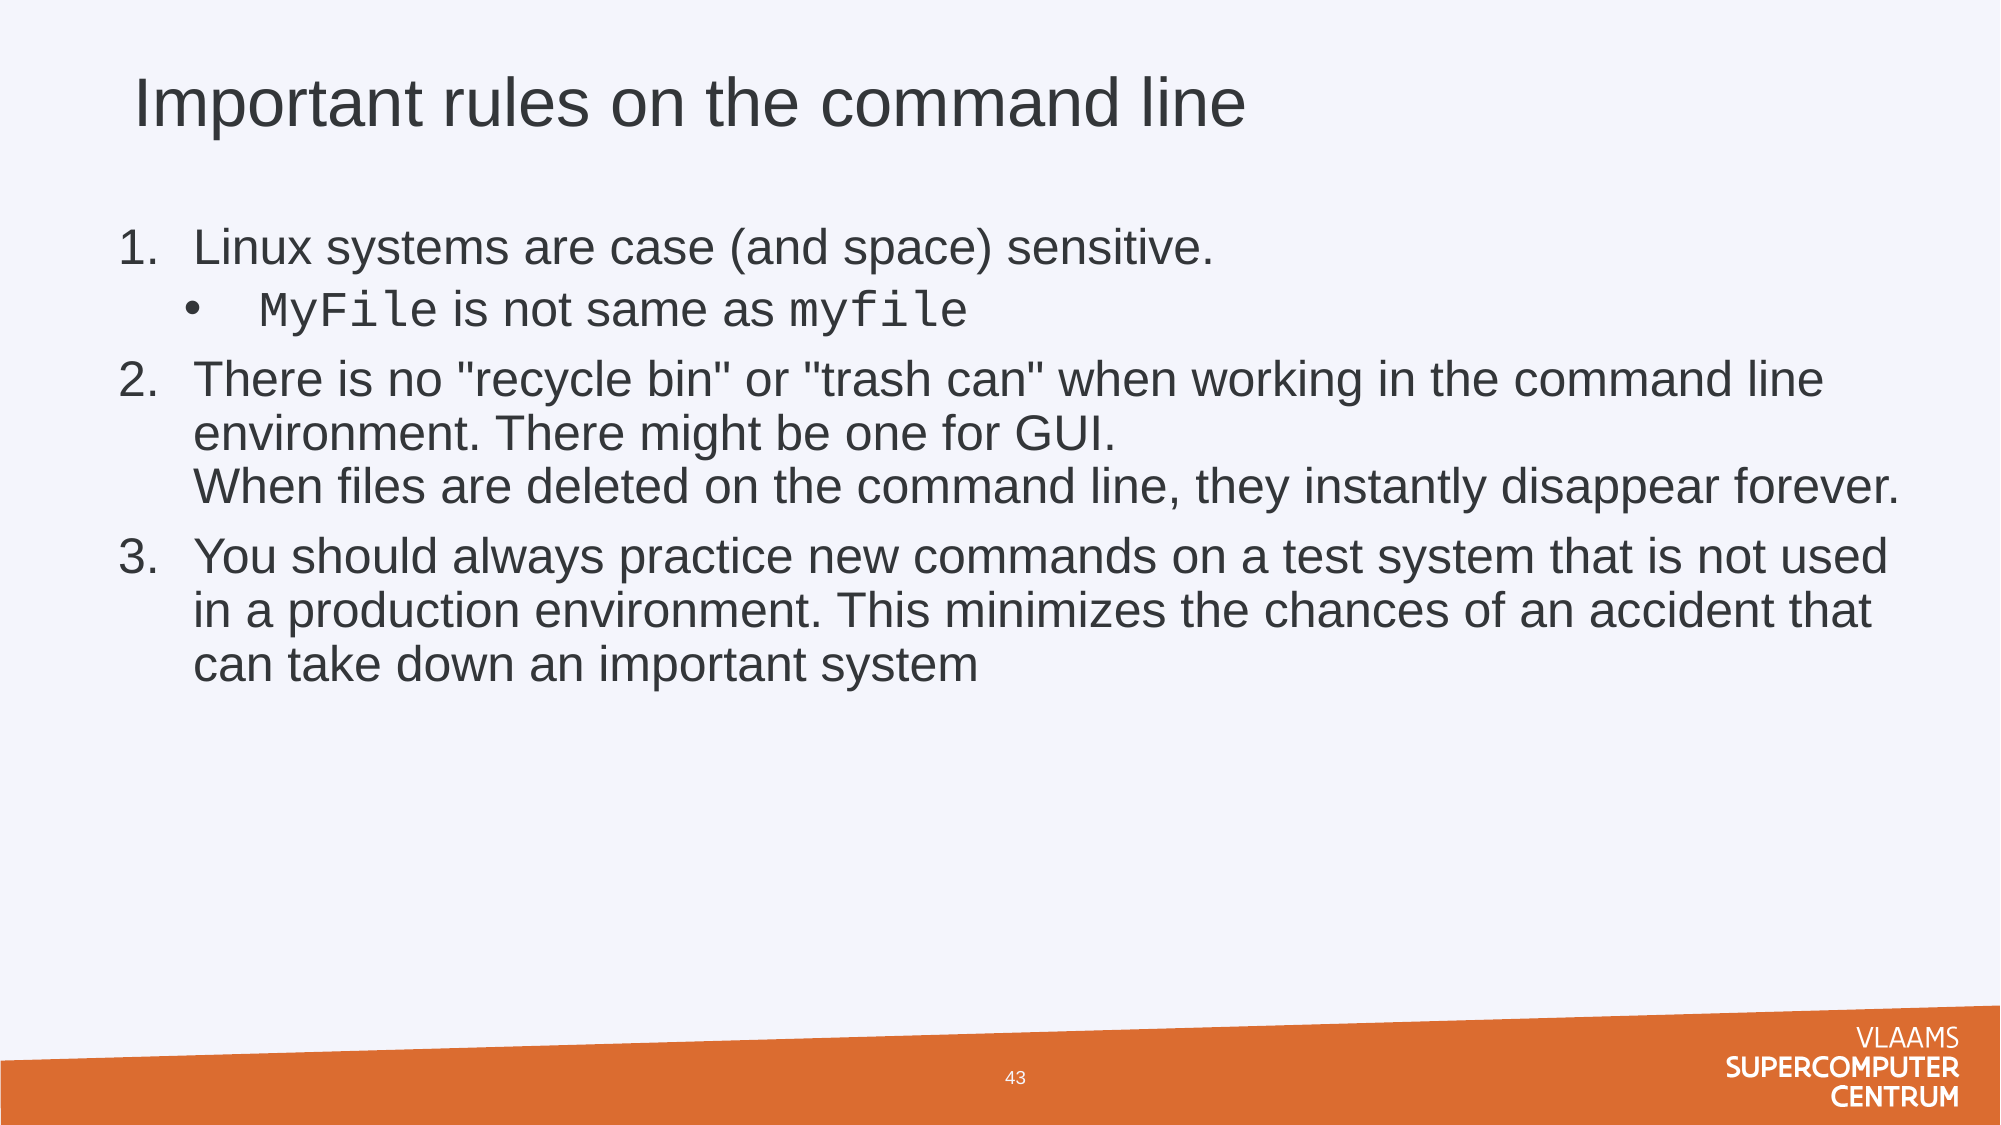

# Important rules on the command line
Linux systems are case (and space) sensitive.
MyFile is not same as myfile
There is no "recycle bin" or "trash can" when working in the command line environment. There might be one for GUI.
When files are deleted on the command line, they instantly disappear forever.
You should always practice new commands on a test system that is not used in a production environment. This minimizes the chances of an accident that can take down an important system

43